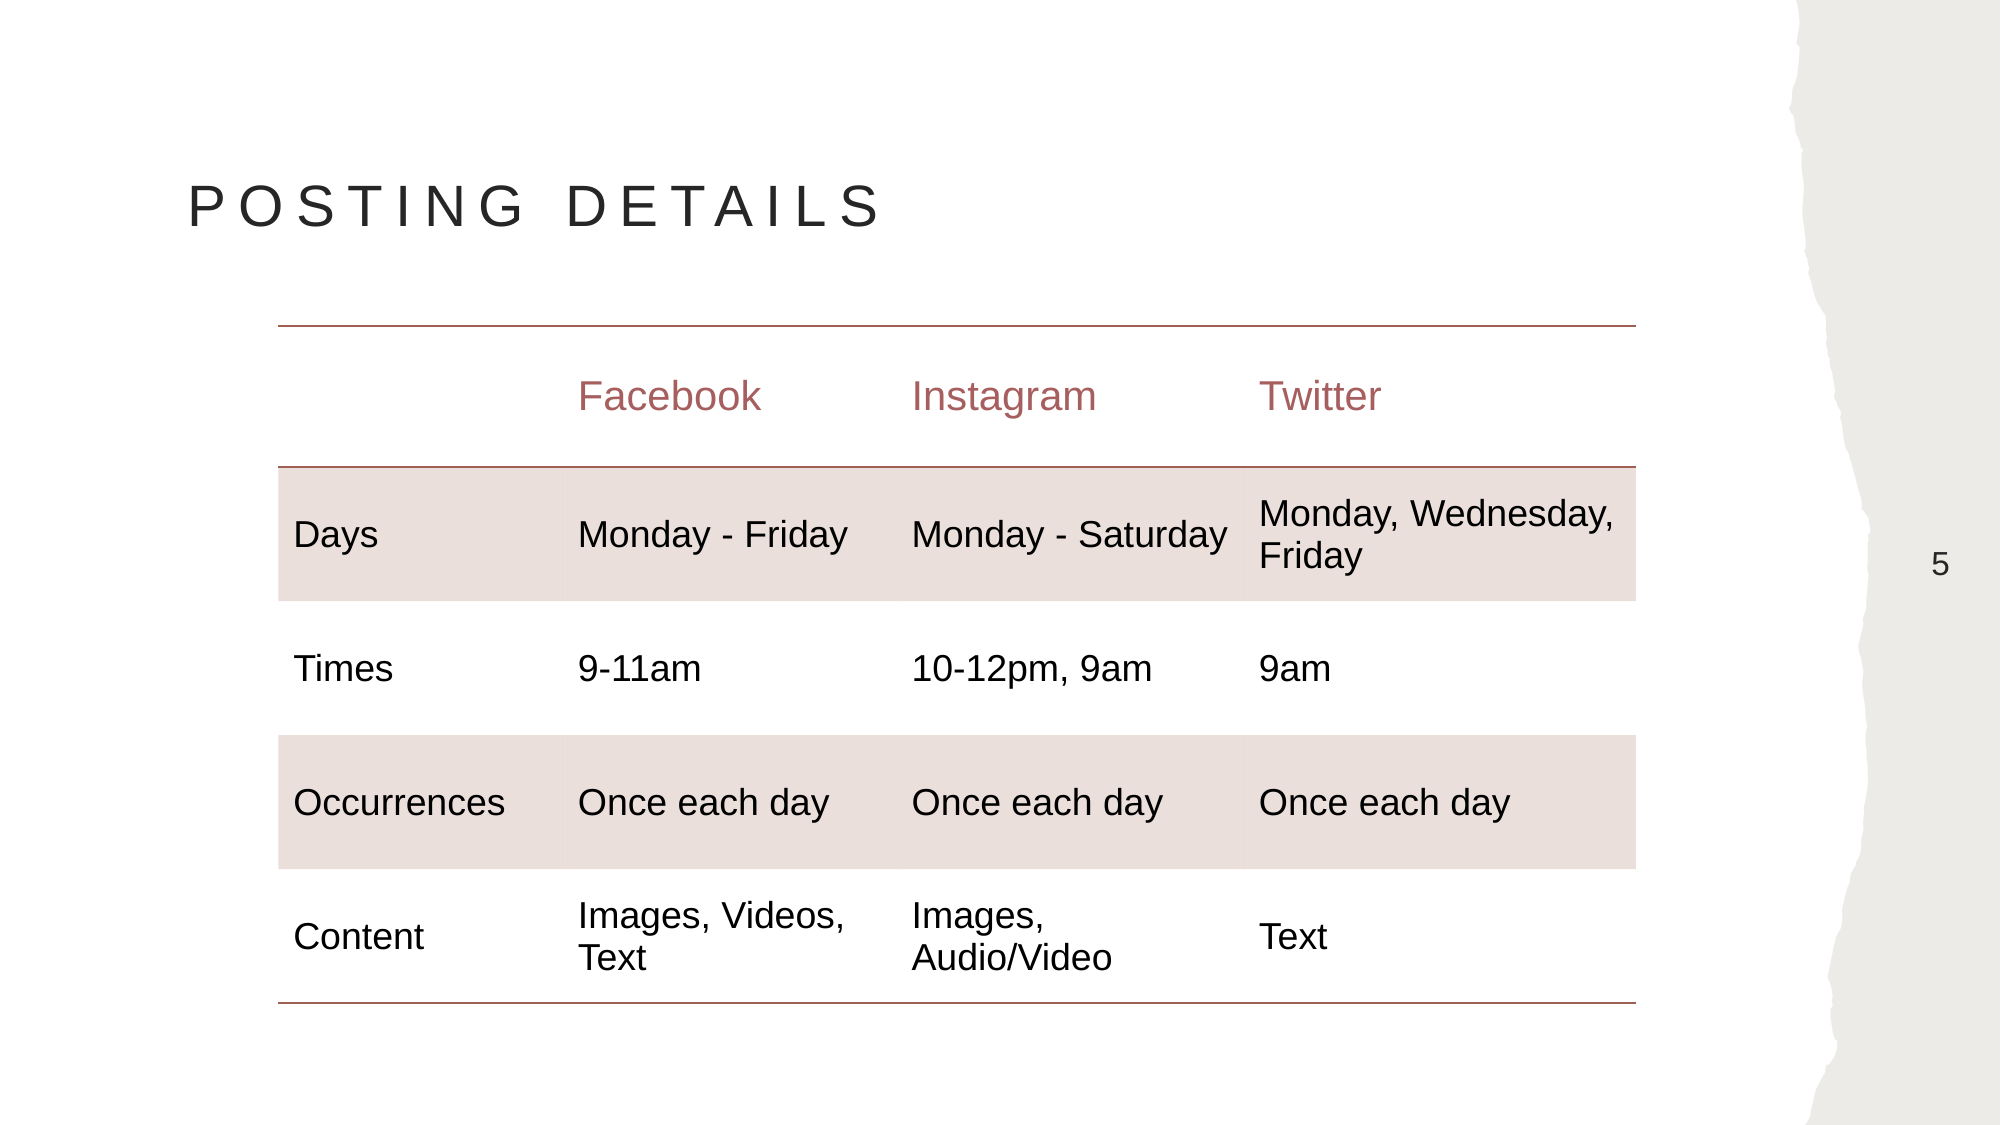

# Posting Details
|  | Facebook | Instagram | Twitter |
| --- | --- | --- | --- |
| Days | Monday - Friday | Monday - Saturday | Monday, Wednesday, Friday |
| Times | 9-11am | 10-12pm, 9am | 9am |
| Occurrences | Once each day | Once each day | Once each day |
| Content | Images, Videos, Text | Images, Audio/Video | Text |
5